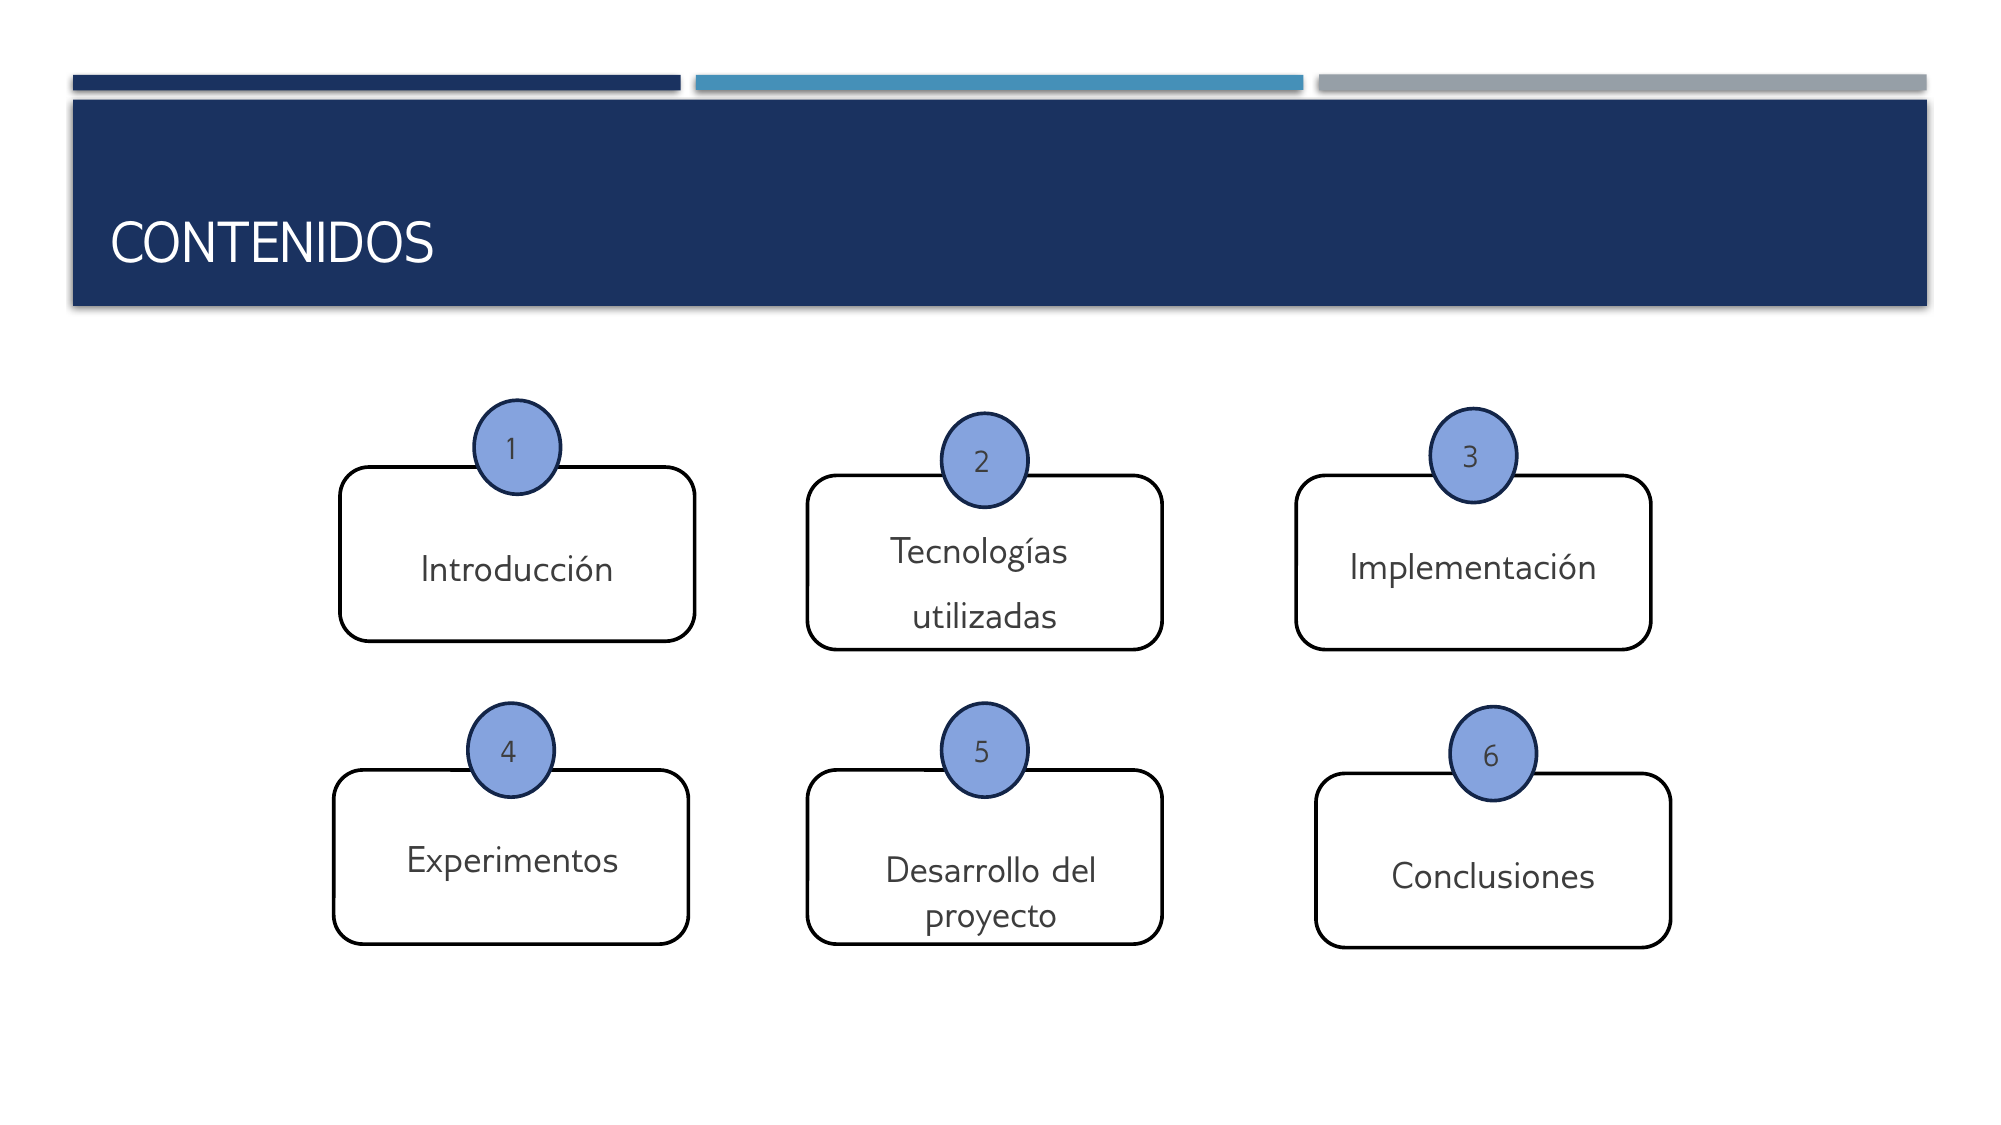

# CONTENIDOS

1
3
2

Tecnologías
utilizadas

Implementación

Introducción

4
5
6

Experimentos

Desarrollo del proyecto

Conclusiones